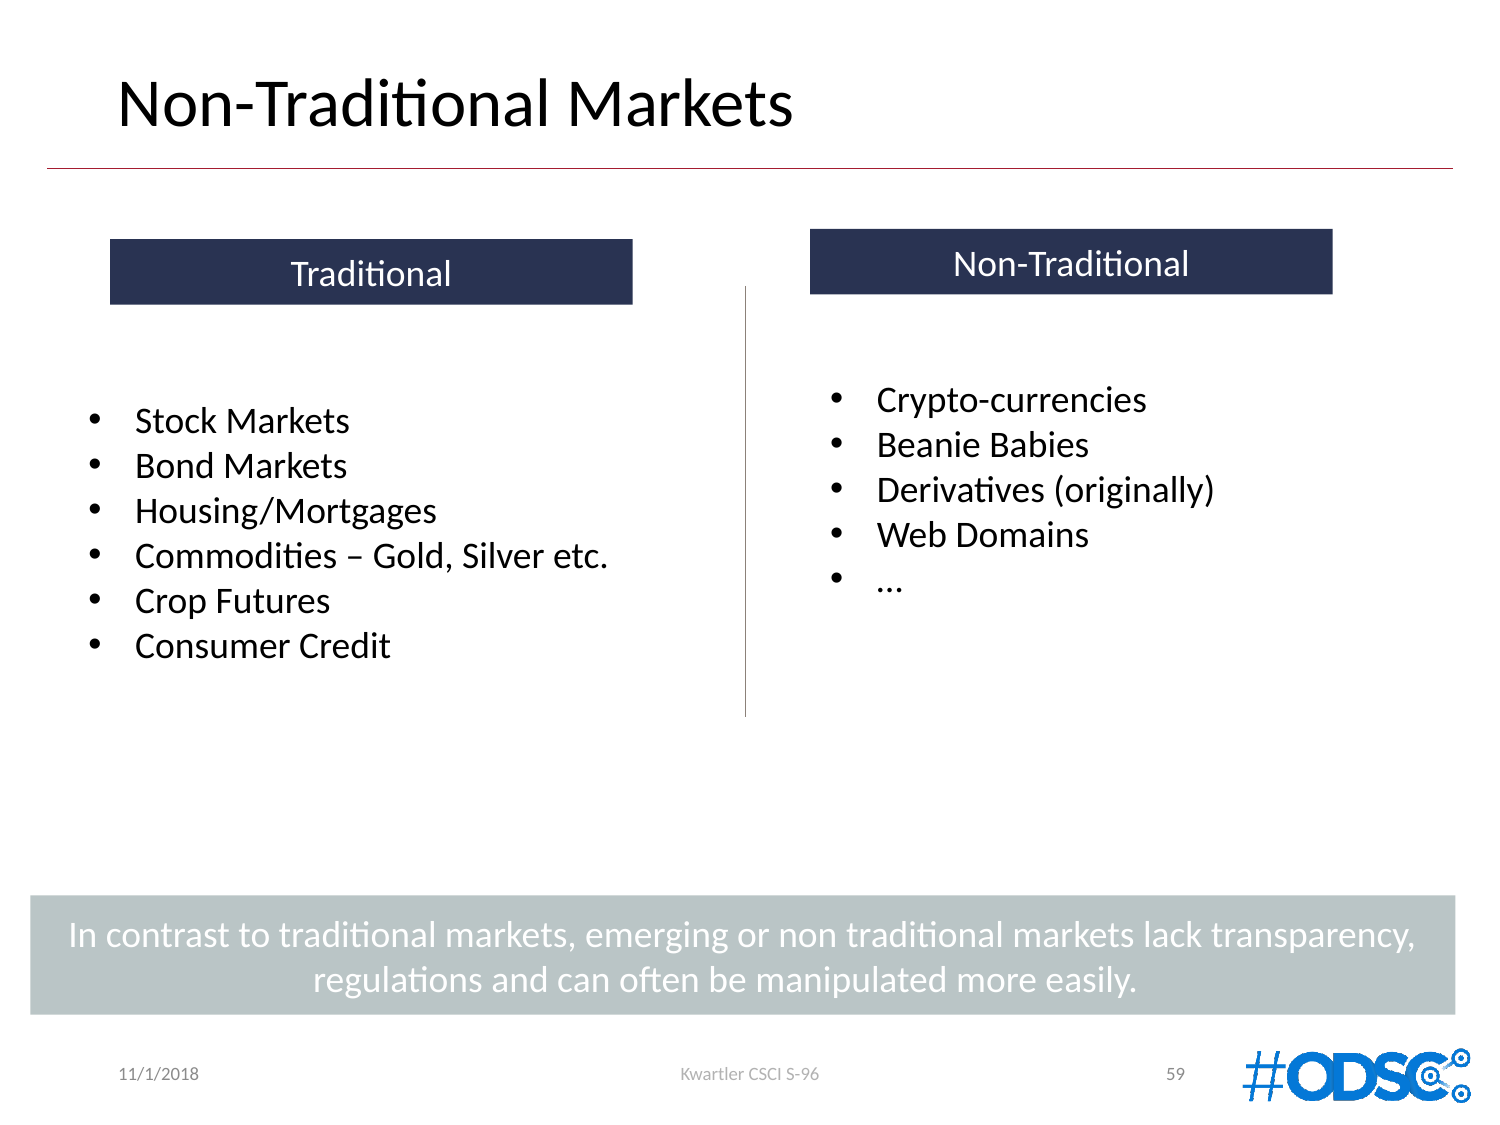

# Non-Traditional Markets
Non-Traditional
Traditional
Crypto-currencies
Beanie Babies
Derivatives (originally)
Web Domains
…
Stock Markets
Bond Markets
Housing/Mortgages
Commodities – Gold, Silver etc.
Crop Futures
Consumer Credit
In contrast to traditional markets, emerging or non traditional markets lack transparency, regulations and can often be manipulated more easily.
11/1/2018
Kwartler CSCI S-96
59